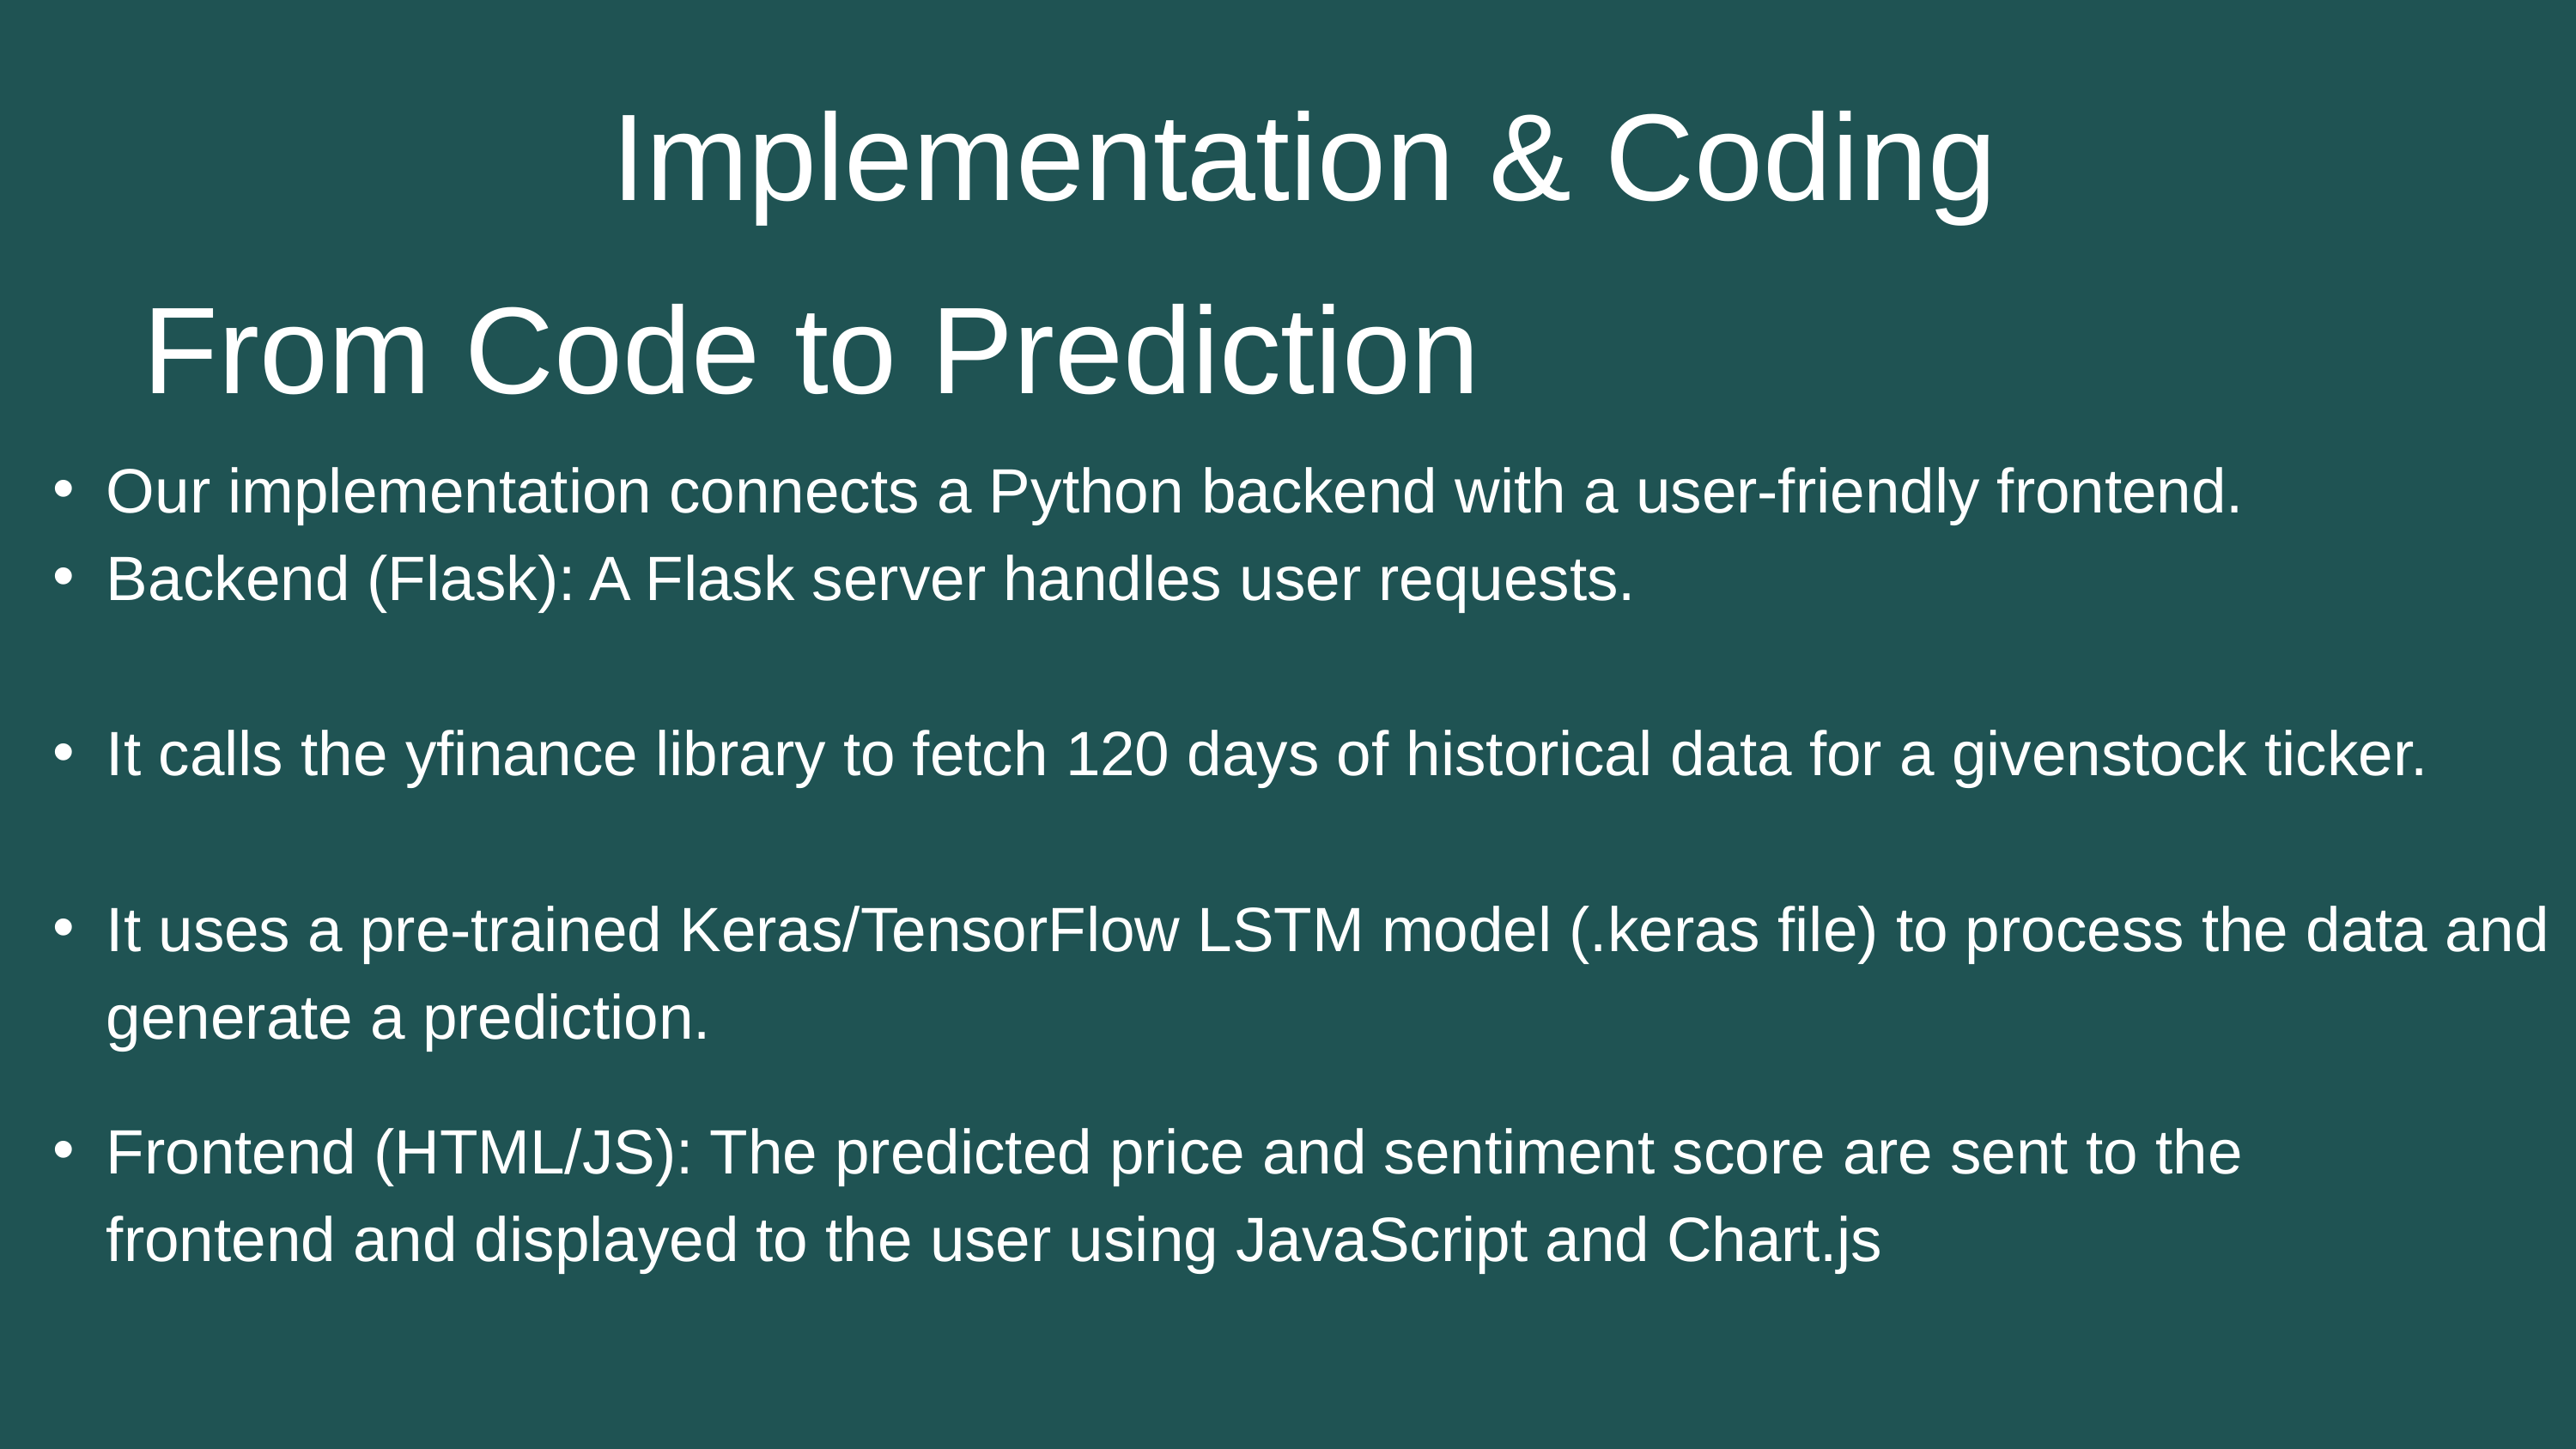

Implementation & Coding
From Code to Prediction
Our implementation connects a Python backend with a user-friendly frontend.
Backend (Flask): A Flask server handles user requests.

It calls the yfinance library to fetch 120 days of historical data for a givenstock ticker.

It uses a pre-trained Keras/TensorFlow LSTM model (.keras file) to process the data and generate a prediction.

Frontend (HTML/JS): The predicted price and sentiment score are sent to the frontend and displayed to the user using JavaScript and Chart.js